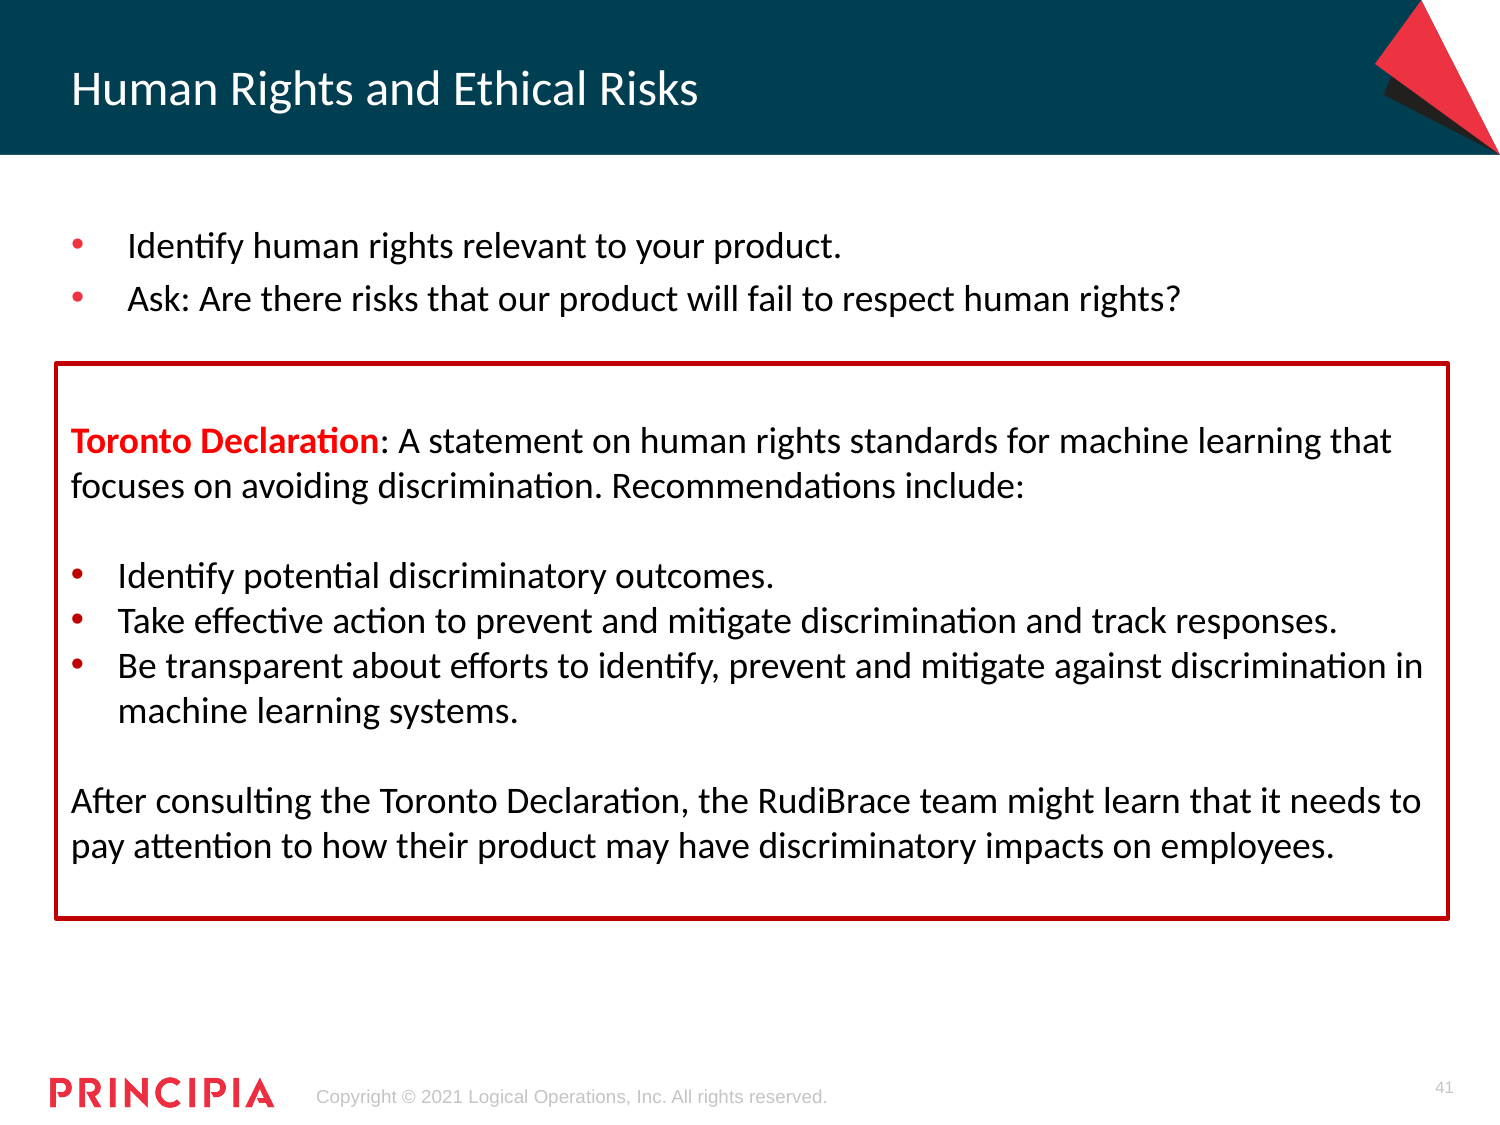

# Human Rights and Ethical Risks
Identify human rights relevant to your product.
Ask: Are there risks that our product will fail to respect human rights?

Toronto Declaration: A statement on human rights standards for machine learning that focuses on avoiding discrimination. Recommendations include:

Identify potential discriminatory outcomes.
Take effective action to prevent and mitigate discrimination and track responses.
Be transparent about efforts to identify, prevent and mitigate against discrimination in machine learning systems.

After consulting the Toronto Declaration, the RudiBrace team might learn that it needs to pay attention to how their product may have discriminatory impacts on employees.

41